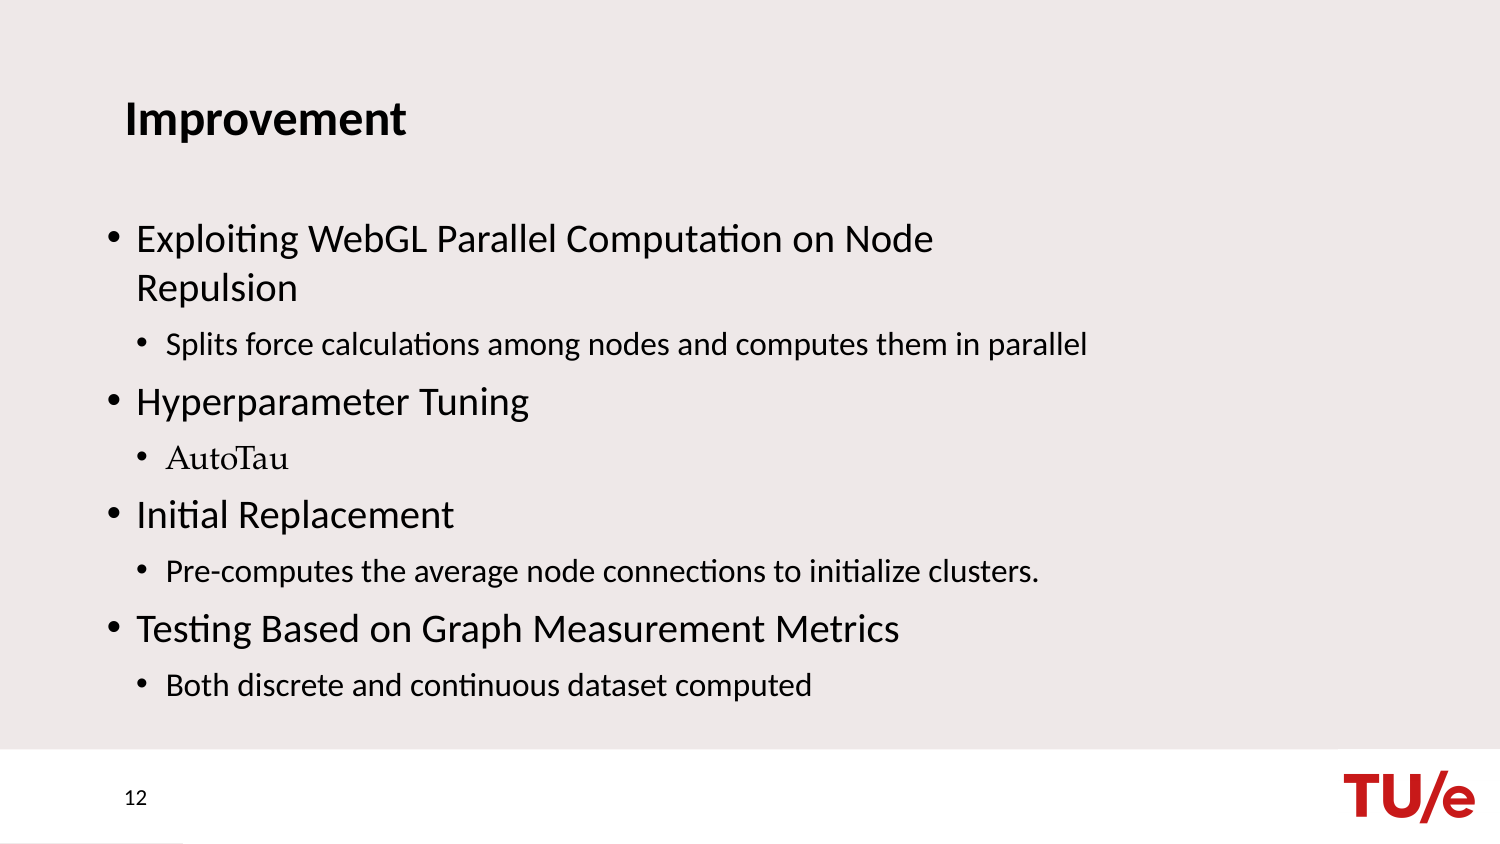

# Improvement
Exploiting WebGL Parallel Computation on Node Repulsion
Splits force calculations among nodes and computes them in parallel
Hyperparameter Tuning
AutoTau
Initial Replacement
Pre-computes the average node connections to initialize clusters.
Testing Based on Graph Measurement Metrics
Both discrete and continuous dataset computed

12